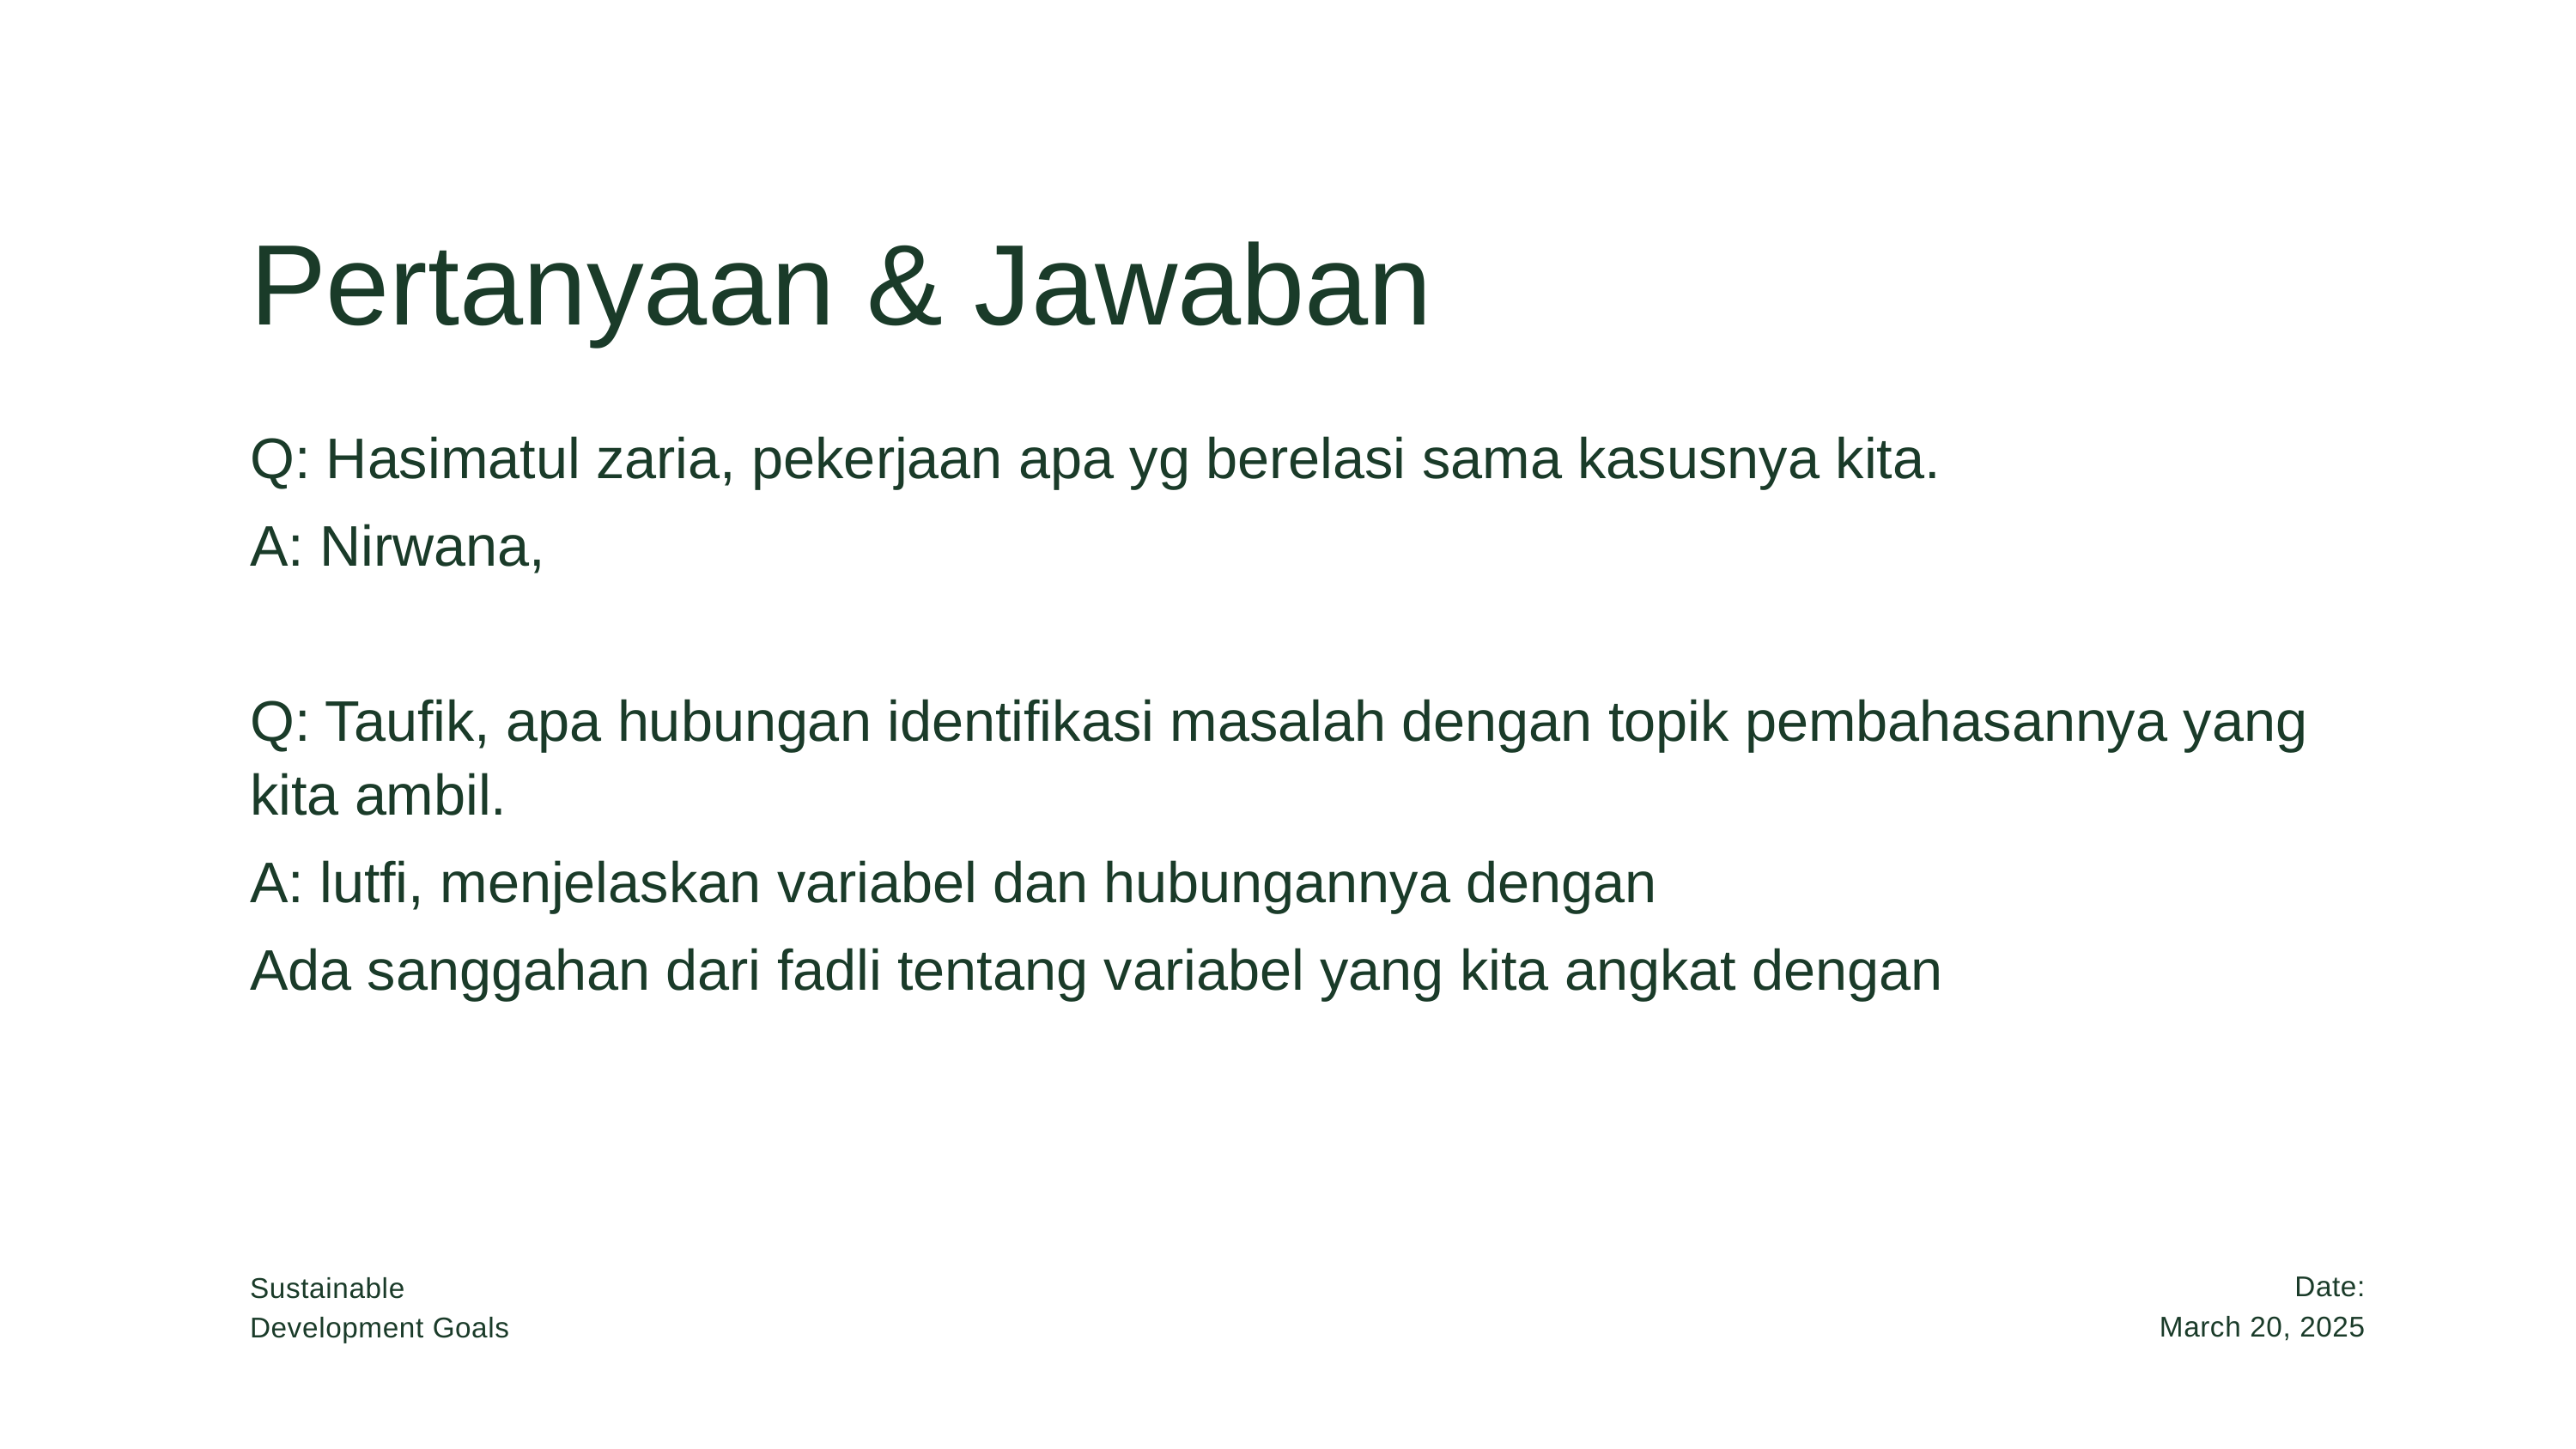

Pertanyaan & Jawaban
Q: Hasimatul zaria, pekerjaan apa yg berelasi sama kasusnya kita.
A: Nirwana,

Q: Taufik, apa hubungan identifikasi masalah dengan topik pembahasannya yang kita ambil.
A: lutfi, menjelaskan variabel dan hubungannya dengan
Ada sanggahan dari fadli tentang variabel yang kita angkat dengan
Date:
March 20, 2025
Sustainable Development Goals